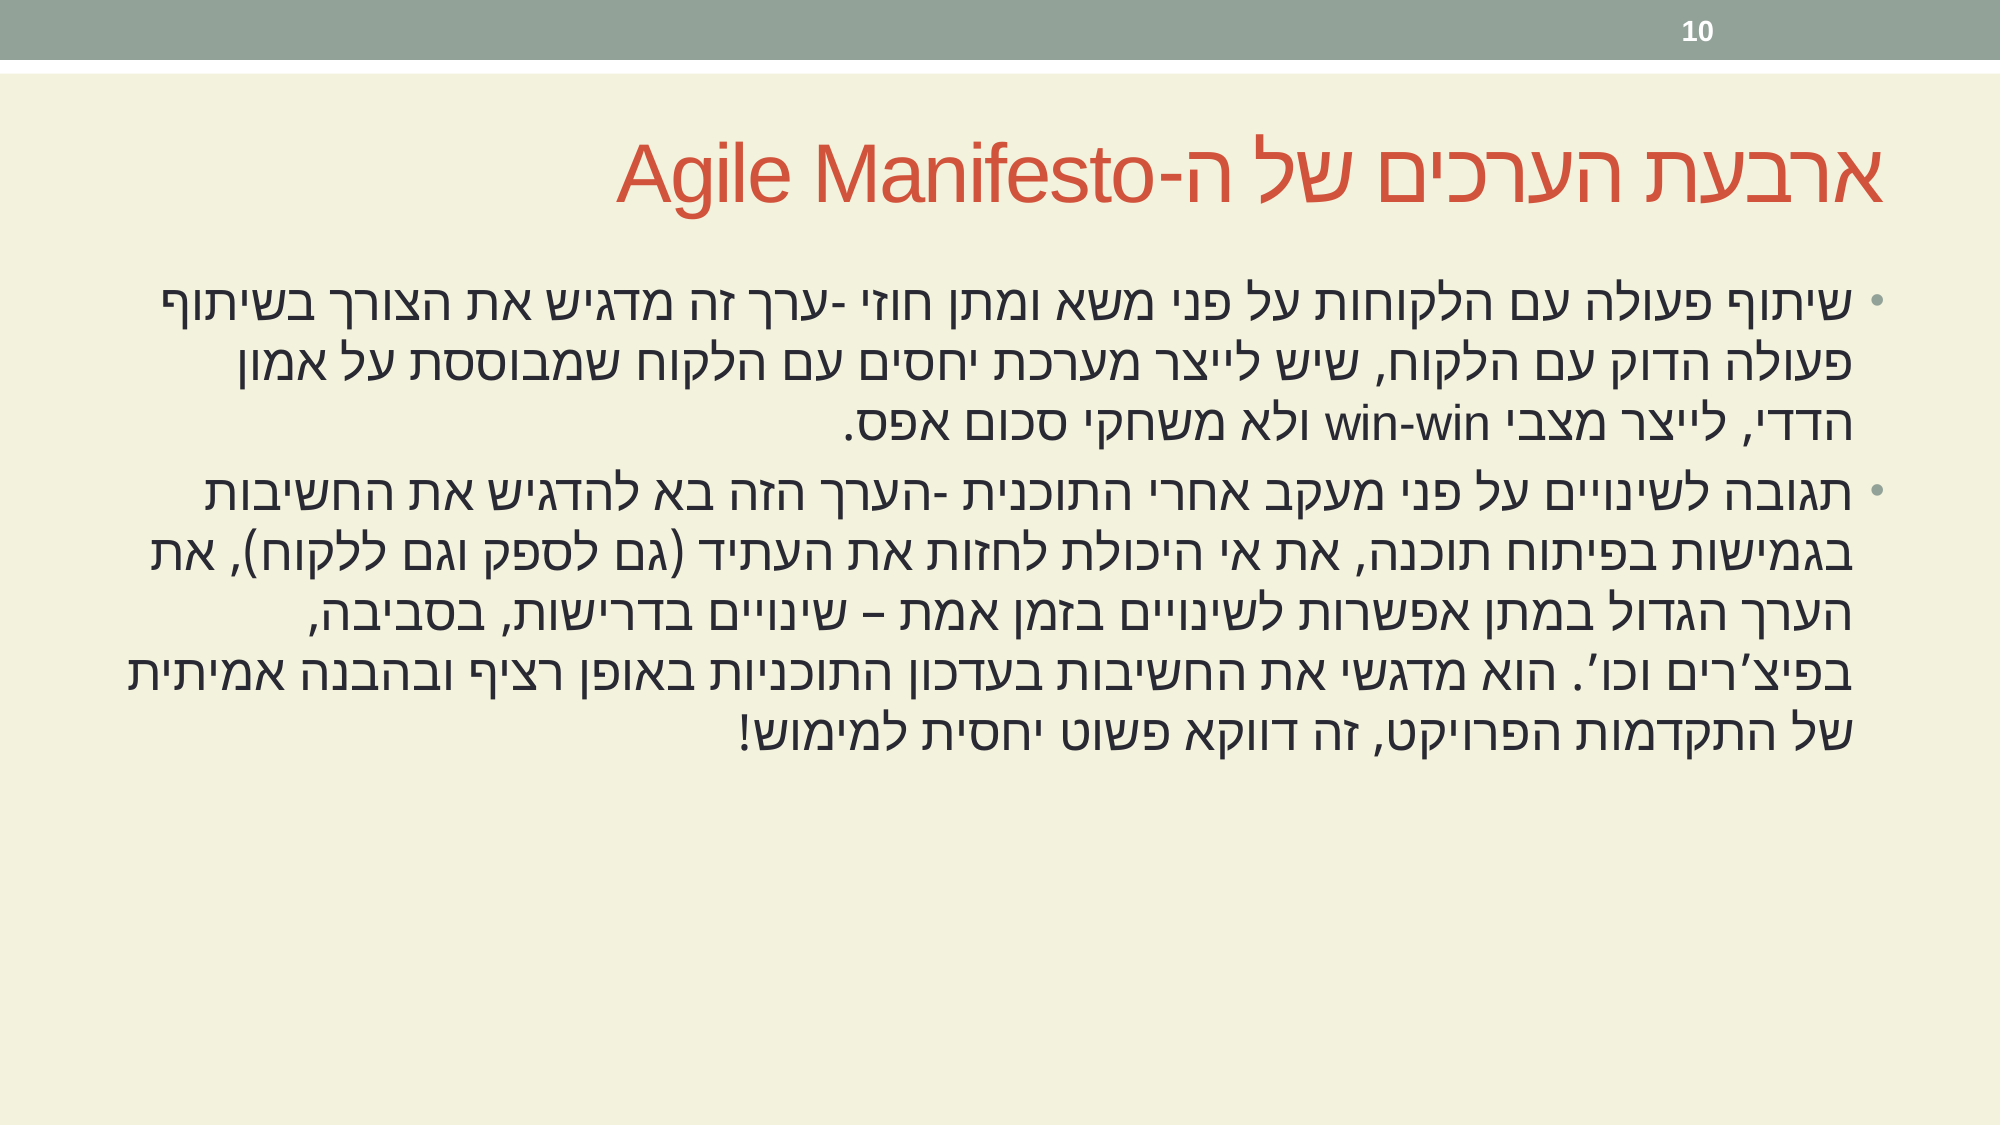

10
# ארבעת הערכים של ה-Agile Manifesto
שיתוף פעולה עם הלקוחות על פני משא ומתן חוזי -ערך זה מדגיש את הצורך בשיתוף פעולה הדוק עם הלקוח, שיש לייצר מערכת יחסים עם הלקוח שמבוססת על אמון הדדי, לייצר מצבי win-win ולא משחקי סכום אפס.
תגובה לשינויים על פני מעקב אחרי התוכנית -הערך הזה בא להדגיש את החשיבות בגמישות בפיתוח תוכנה, את אי היכולת לחזות את העתיד (גם לספק וגם ללקוח), את הערך הגדול במתן אפשרות לשינויים בזמן אמת – שינויים בדרישות, בסביבה, בפיצ’רים וכו’. הוא מדגשי את החשיבות בעדכון התוכניות באופן רציף ובהבנה אמיתית של התקדמות הפרויקט, זה דווקא פשוט יחסית למימוש!